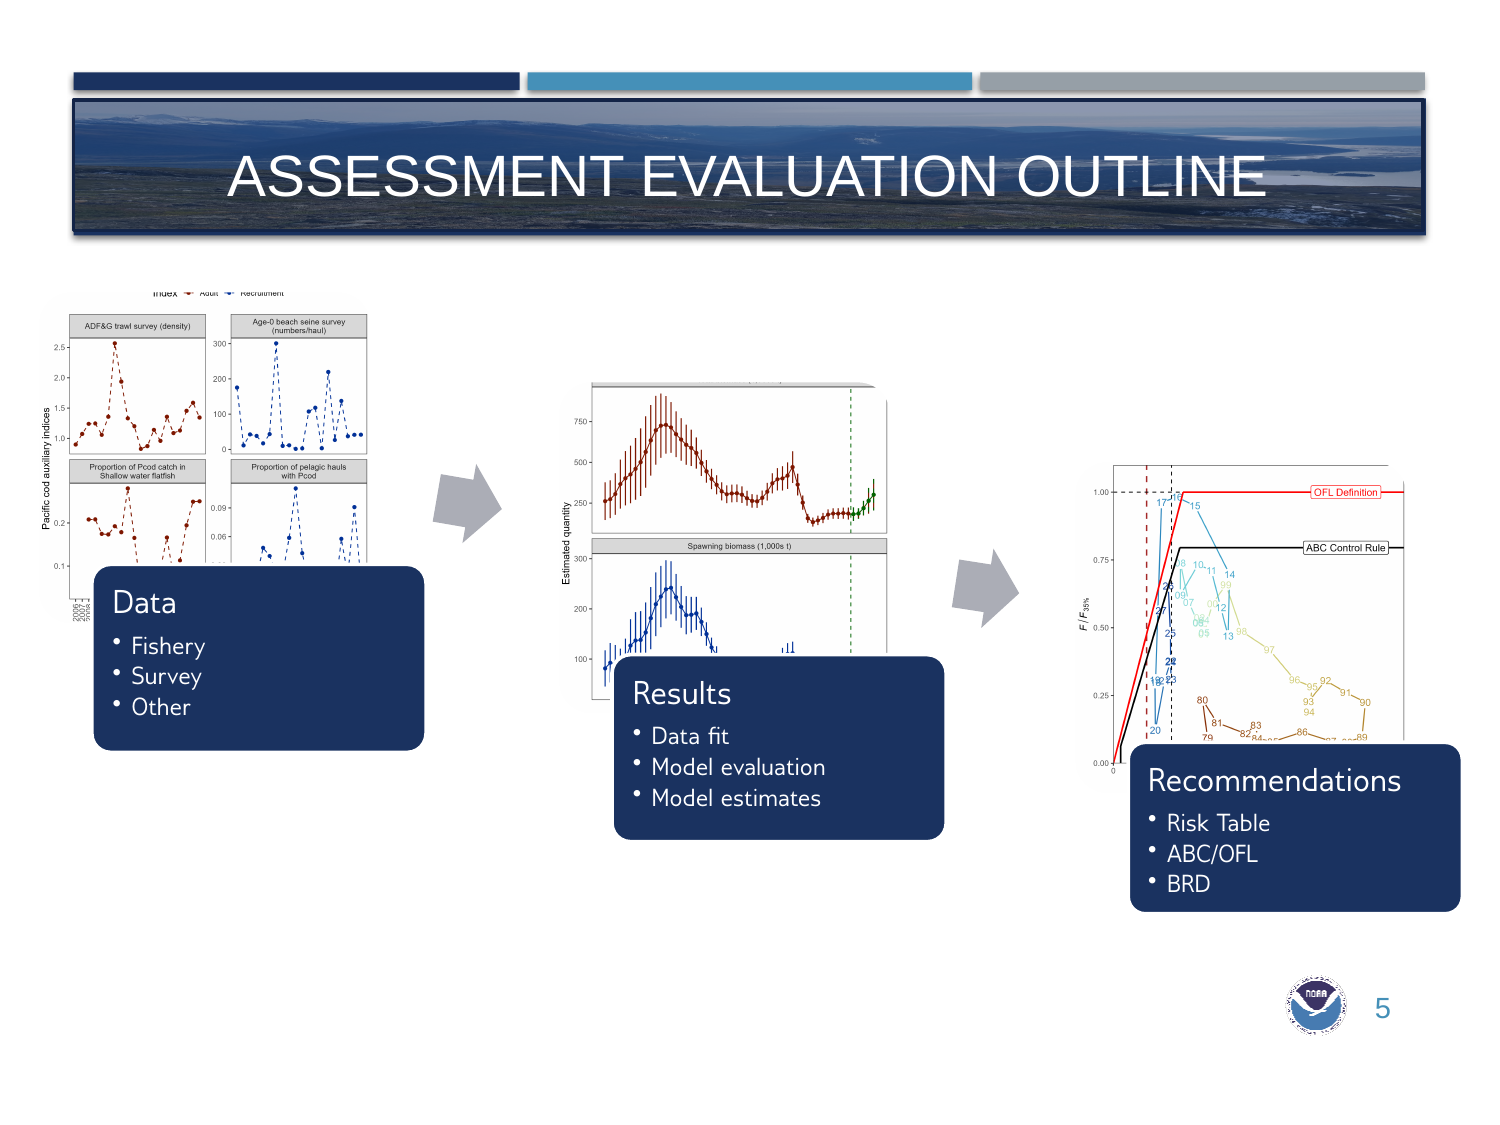

Data
Fishery
Survey
Other

Results
Data fit
Model evaluation
Model estimates

Recommendations
Risk Table
ABC/OFL
BRD

# Assessment evaluation Outline
5